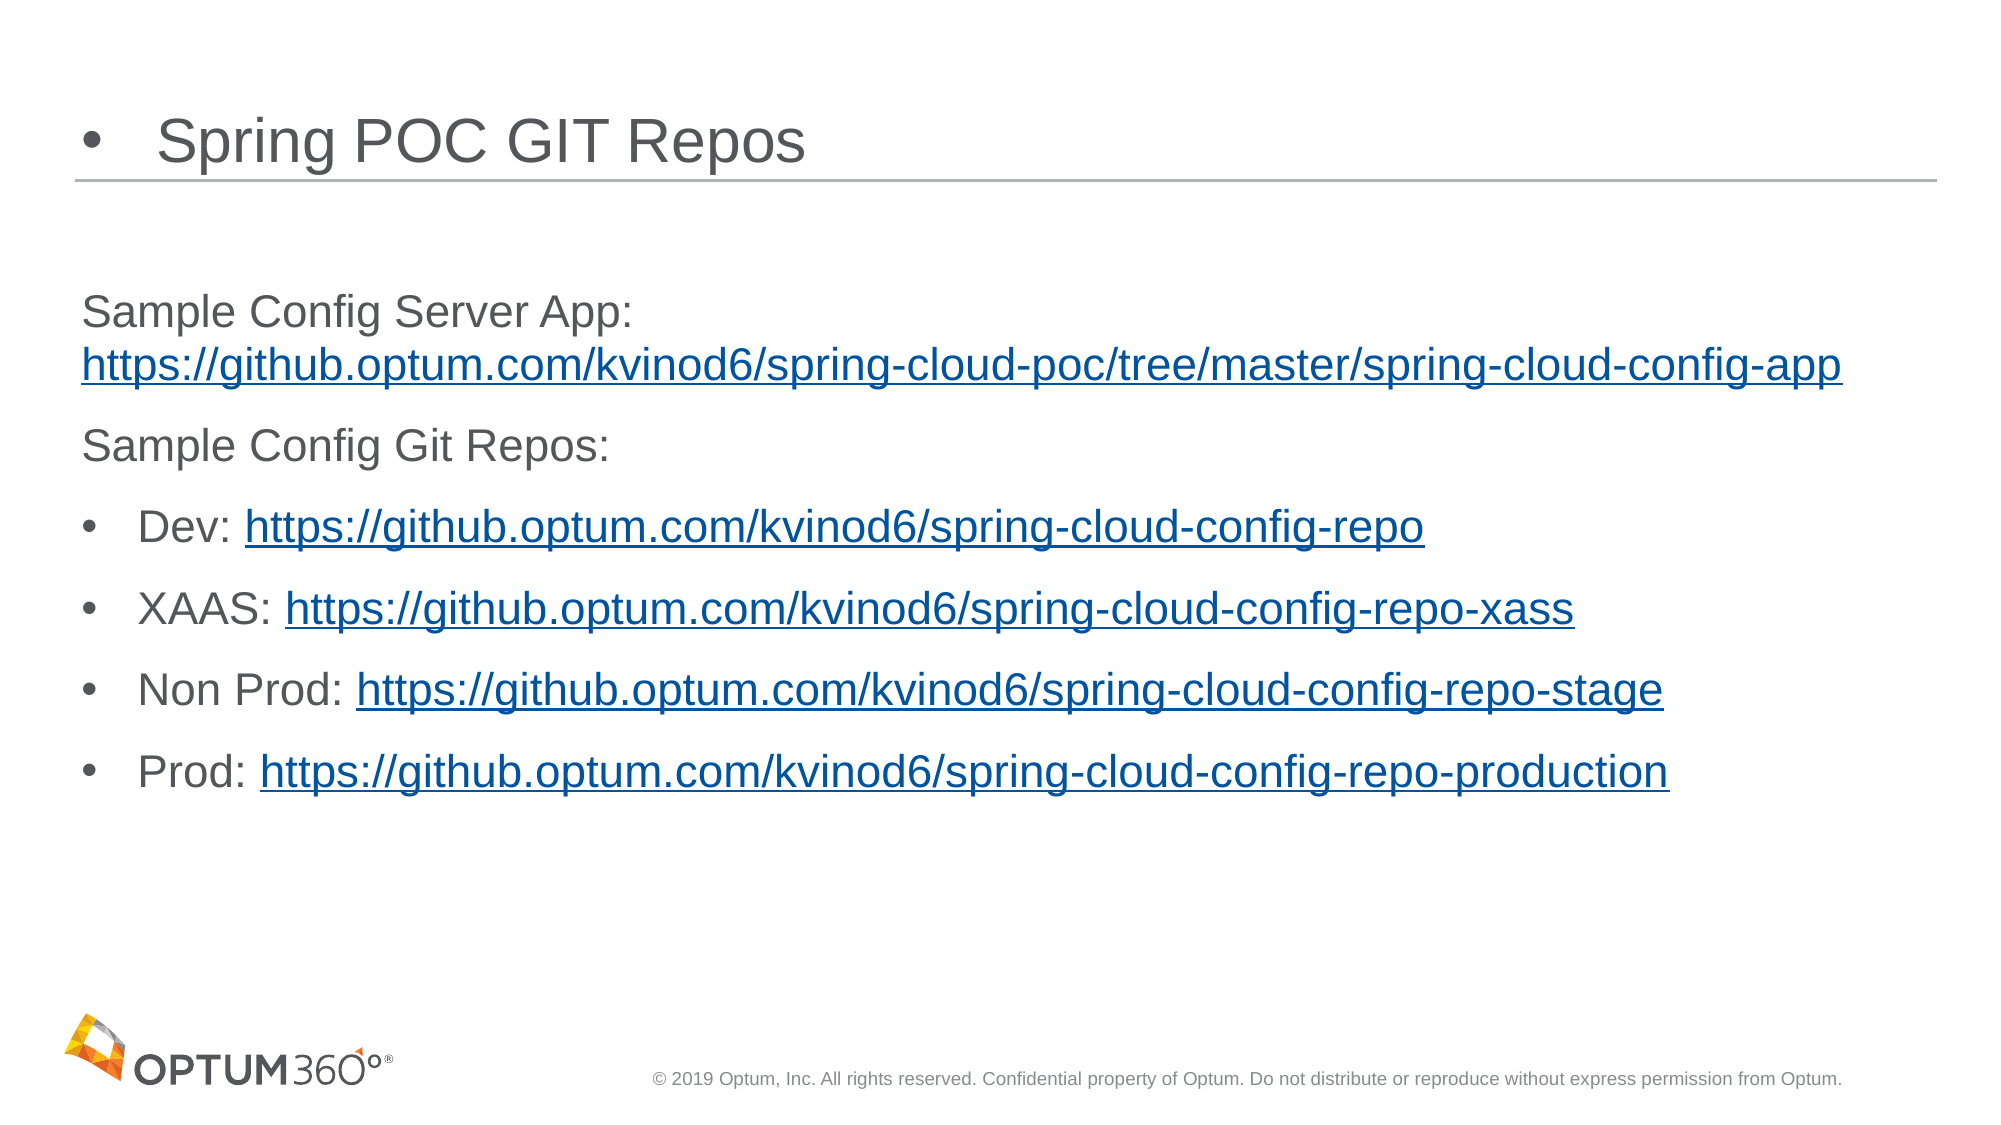

# Spring POC GIT Repos

Sample Config Server App: https://github.optum.com/kvinod6/spring-cloud-poc/tree/master/spring-cloud-config-app
Sample Config Git Repos:
Dev: https://github.optum.com/kvinod6/spring-cloud-config-repo
XAAS: https://github.optum.com/kvinod6/spring-cloud-config-repo-xass
Non Prod: https://github.optum.com/kvinod6/spring-cloud-config-repo-stage
Prod: https://github.optum.com/kvinod6/spring-cloud-config-repo-production

© 2019 Optum, Inc. All rights reserved. Confidential property of Optum. Do not distribute or reproduce without express permission from Optum.